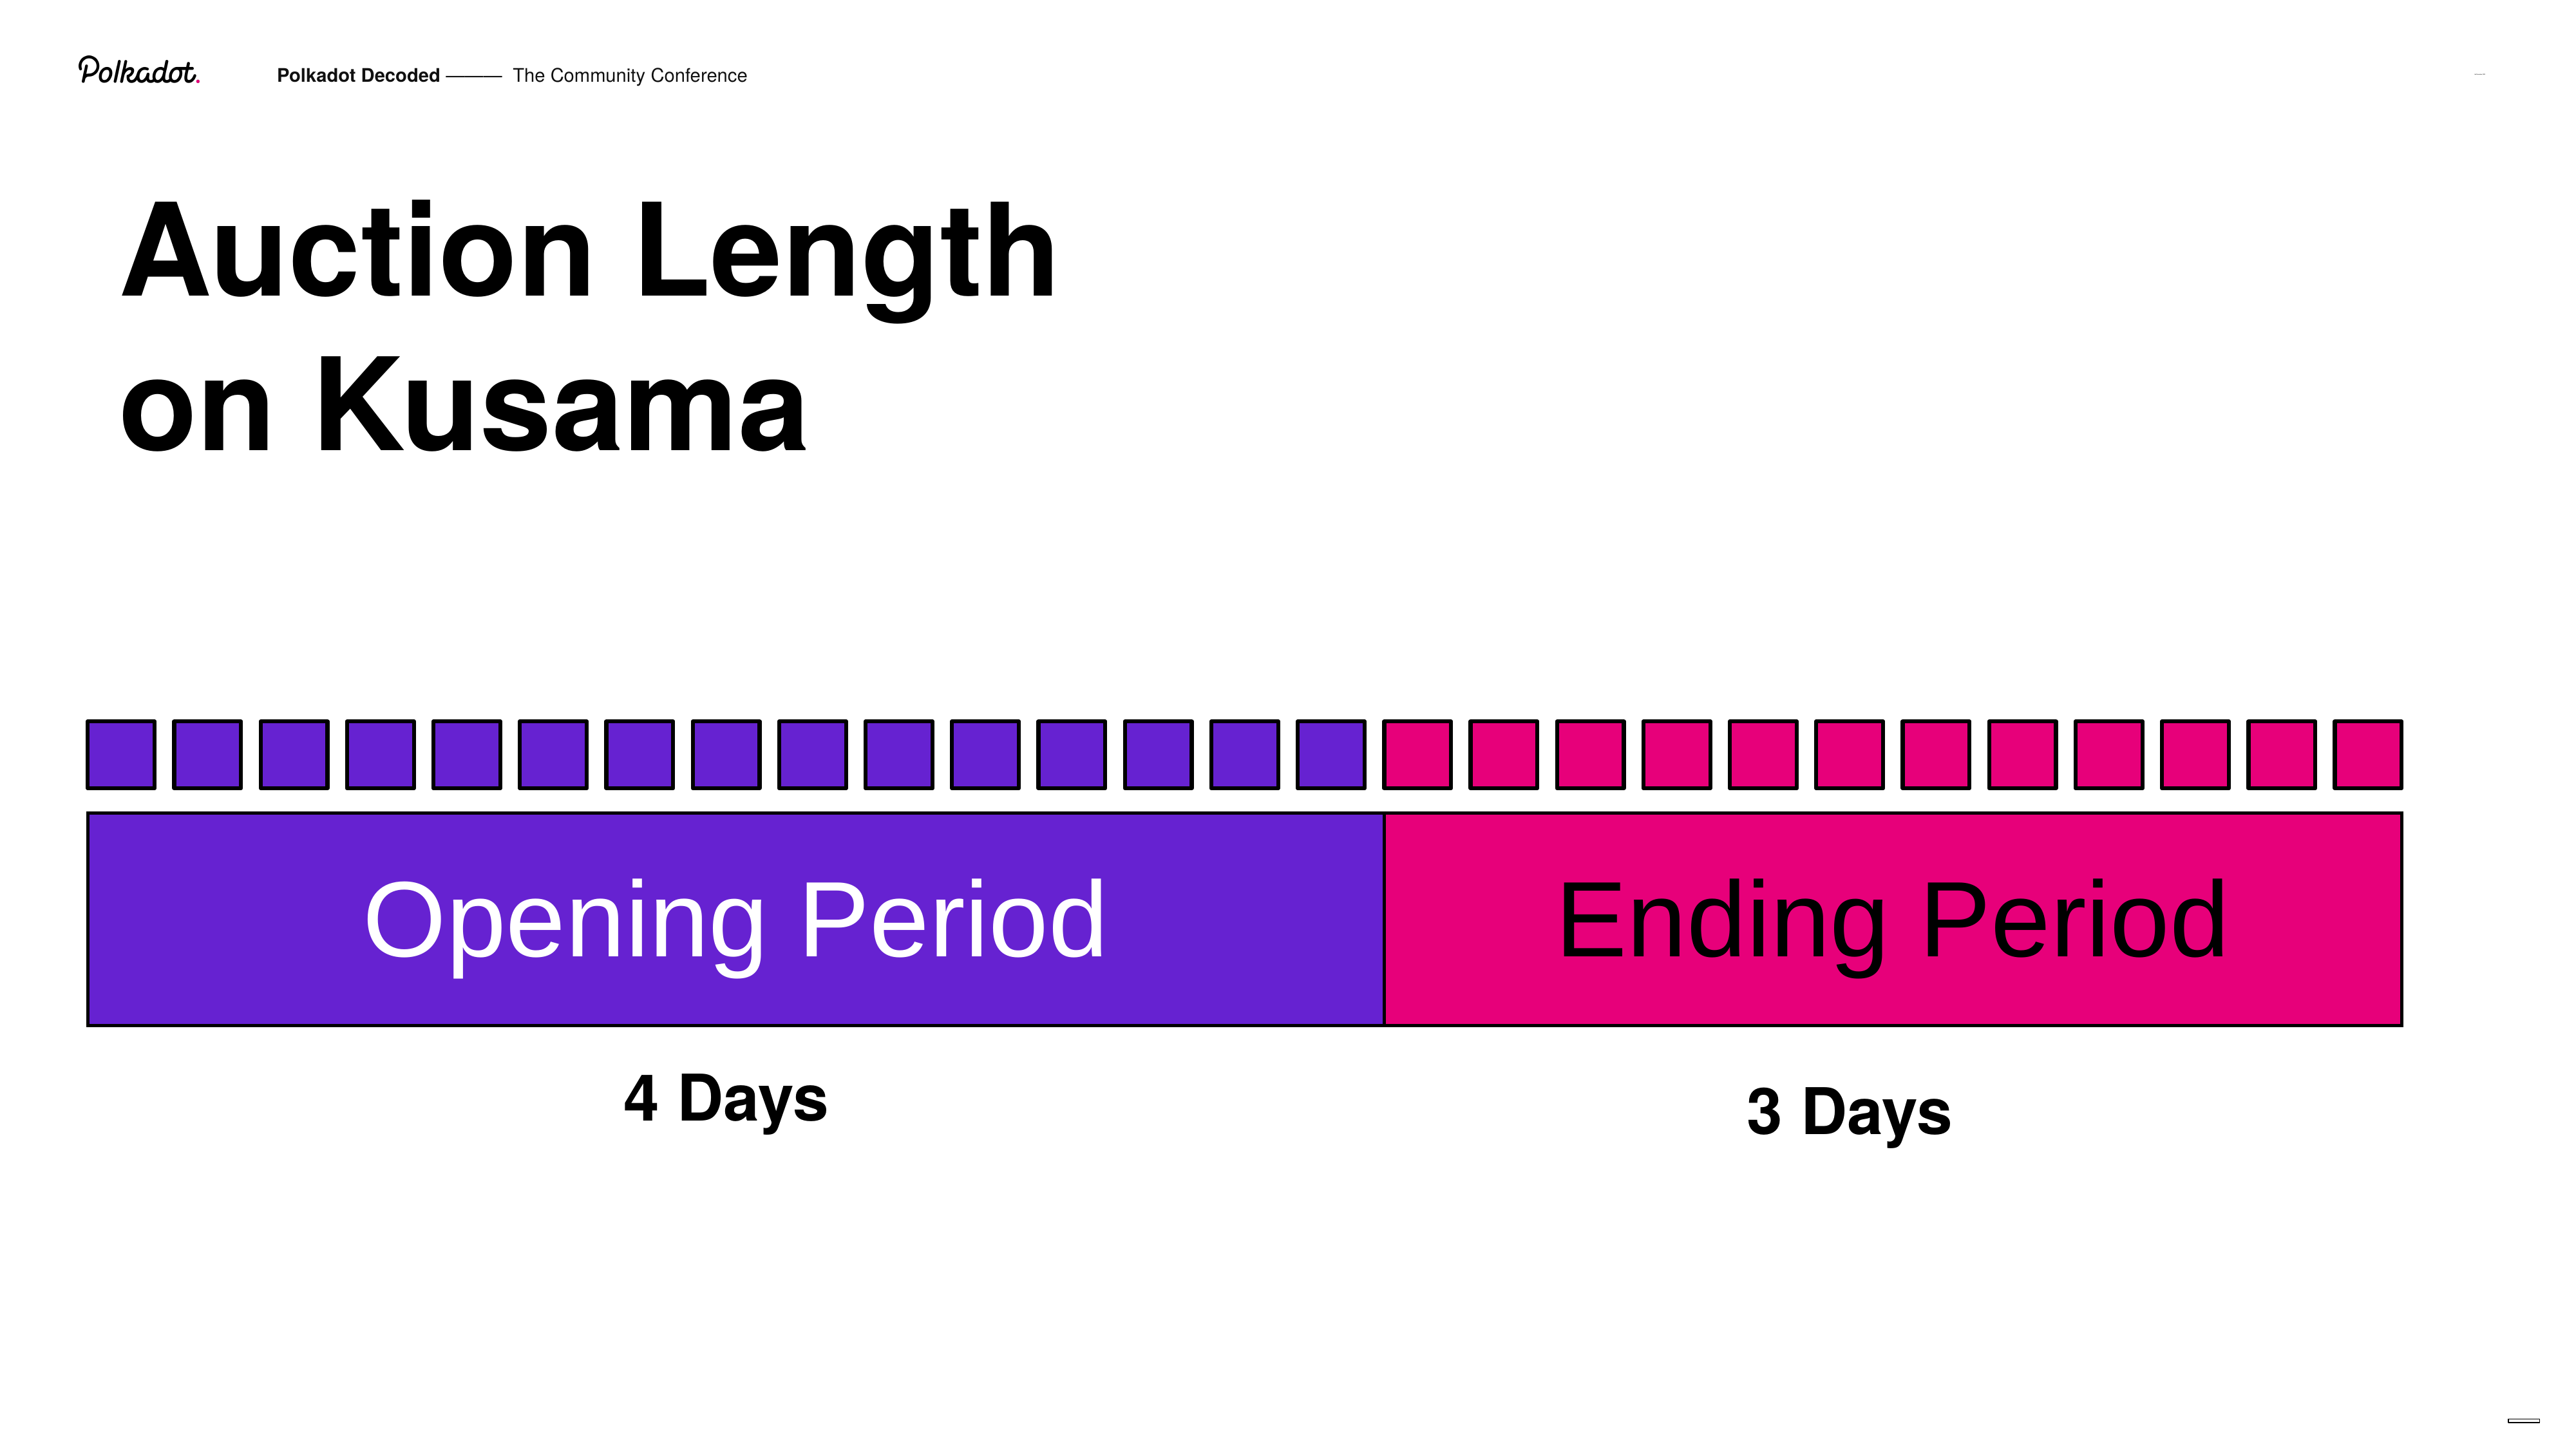

Auction Length on Kusama

| Opening Period | Ending Period |
| --- | --- |
4 Days
3 Days
27